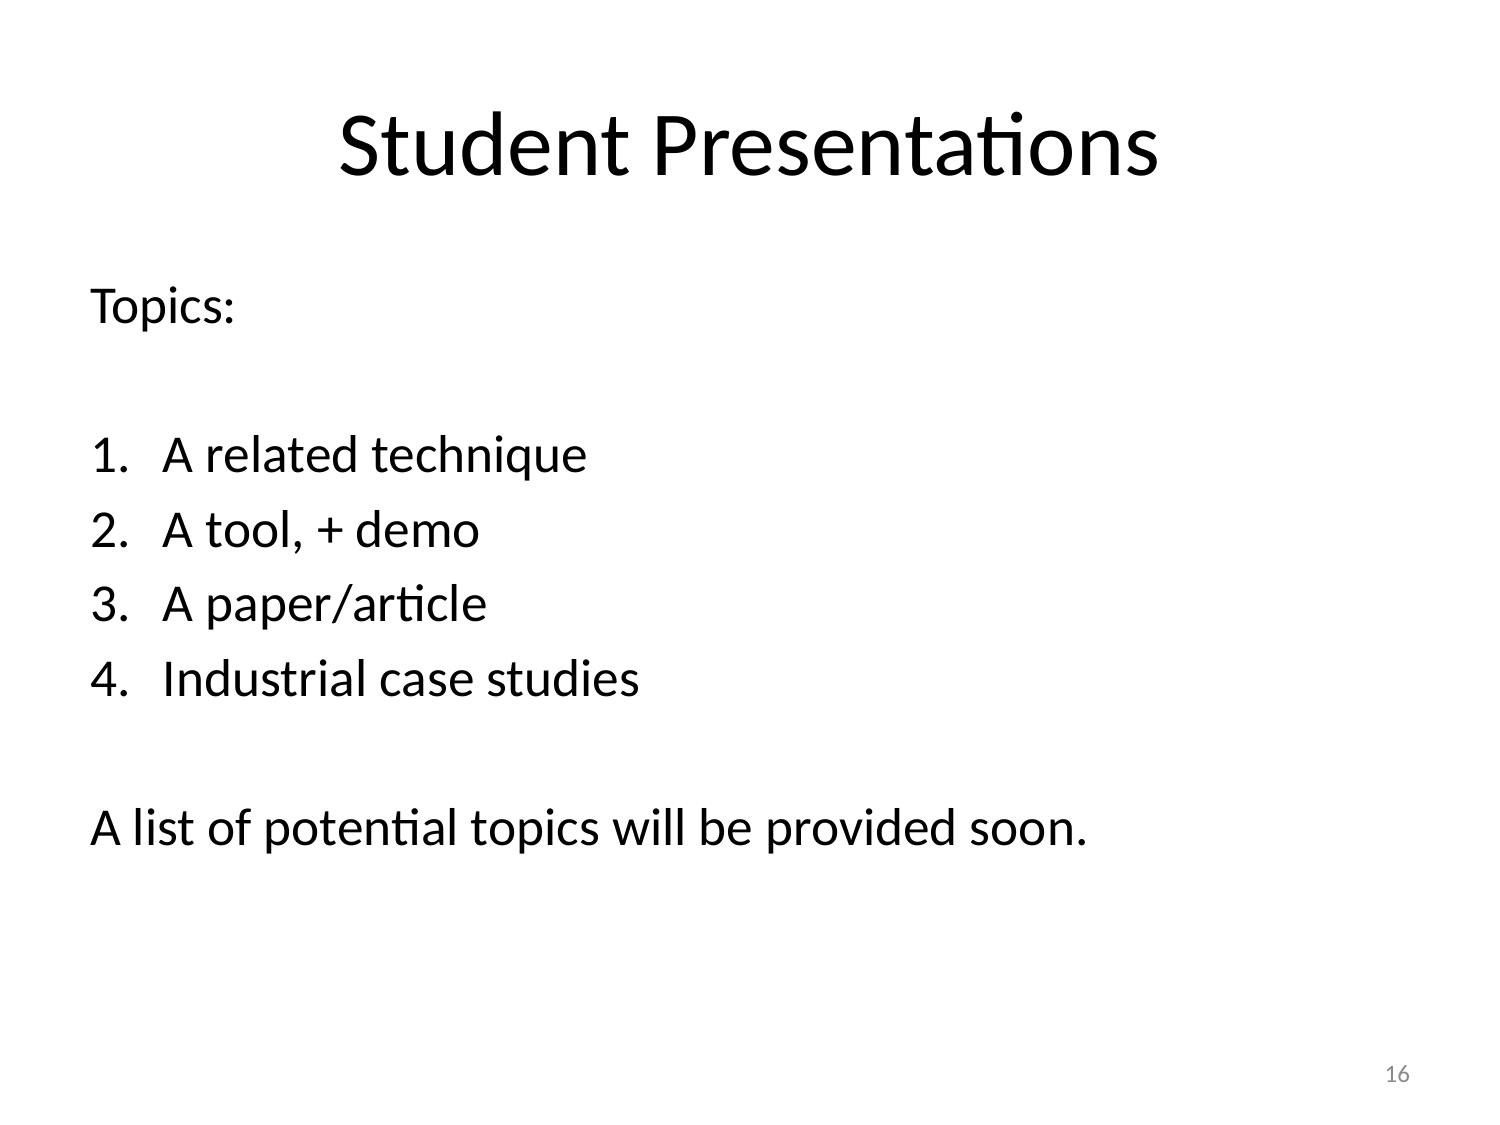

# Student Presentations
Topics:

A related technique
A tool, + demo
A paper/article
Industrial case studies

A list of potential topics will be provided soon.

16